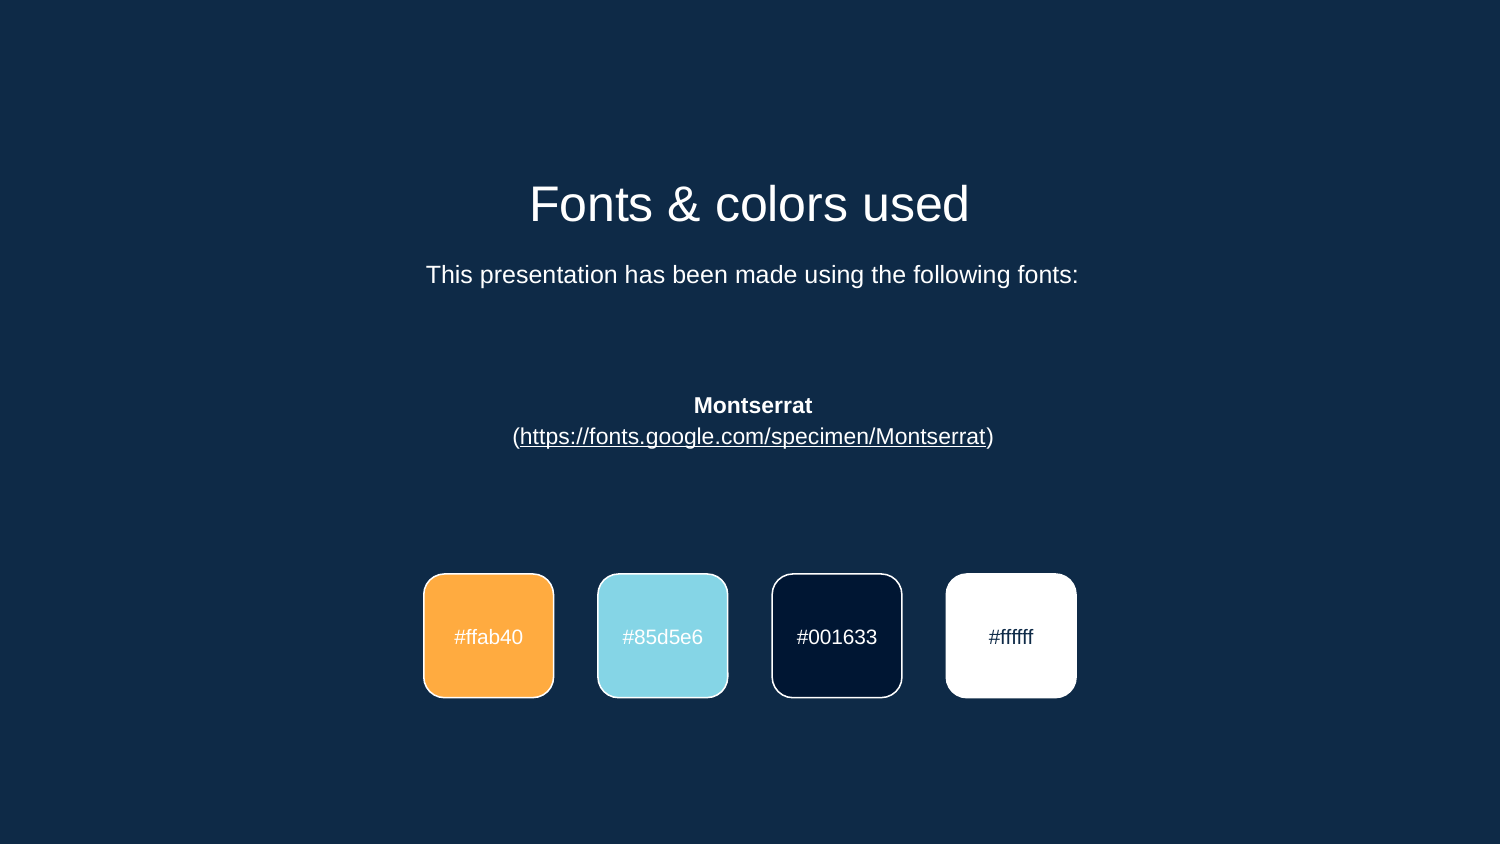

Fonts & colors used
This presentation has been made using the following fonts:

Montserrat
(https://fonts.google.com/specimen/Montserrat)

#ffab40
#85d5e6
#001633
#ffffff